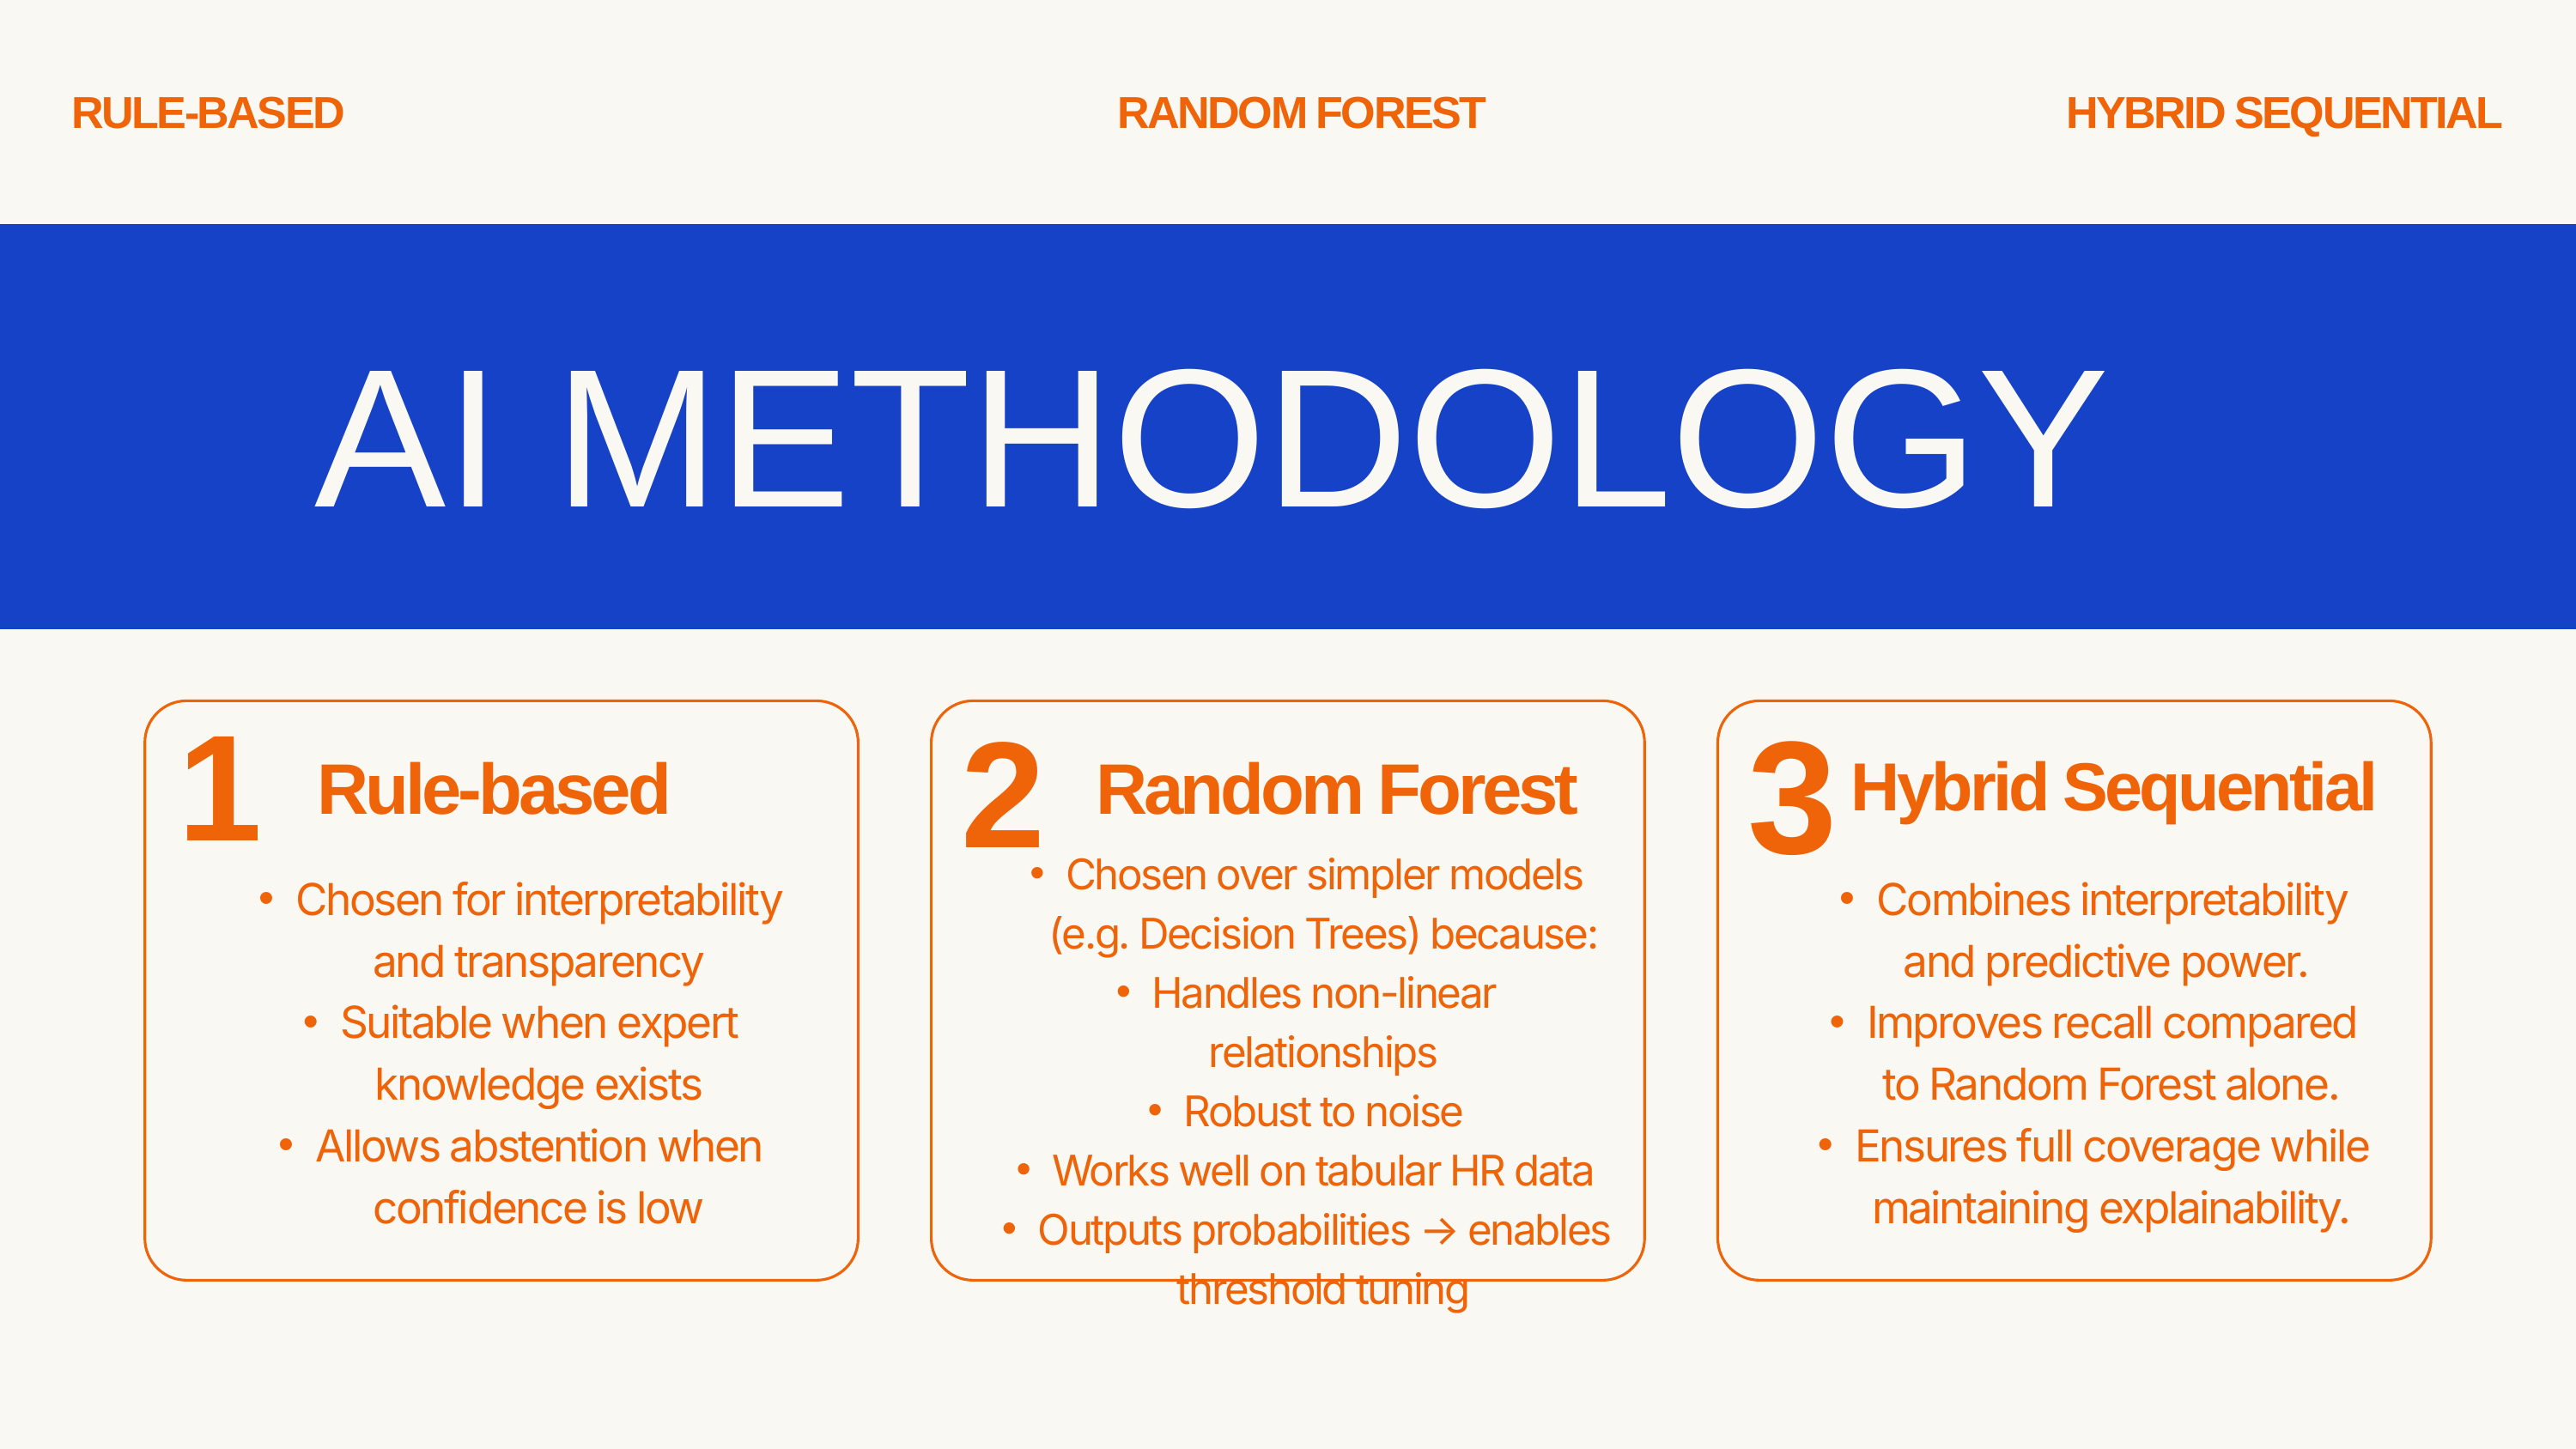

RULE-BASED
RANDOM FOREST
HYBRID SEQUENTIAL

AI METHODOLOGY
1
3
2

Rule-based
Random Forest
Hybrid Sequential
Chosen over simpler models (e.g. Decision Trees) because:
Handles non-linear relationships
Robust to noise
Works well on tabular HR data
Outputs probabilities → enables threshold tuning

Chosen for interpretability and transparency
Suitable when expert knowledge exists
Allows abstention when confidence is low

Combines interpretability and predictive power.
Improves recall compared to Random Forest alone.
Ensures full coverage while maintaining explainability.